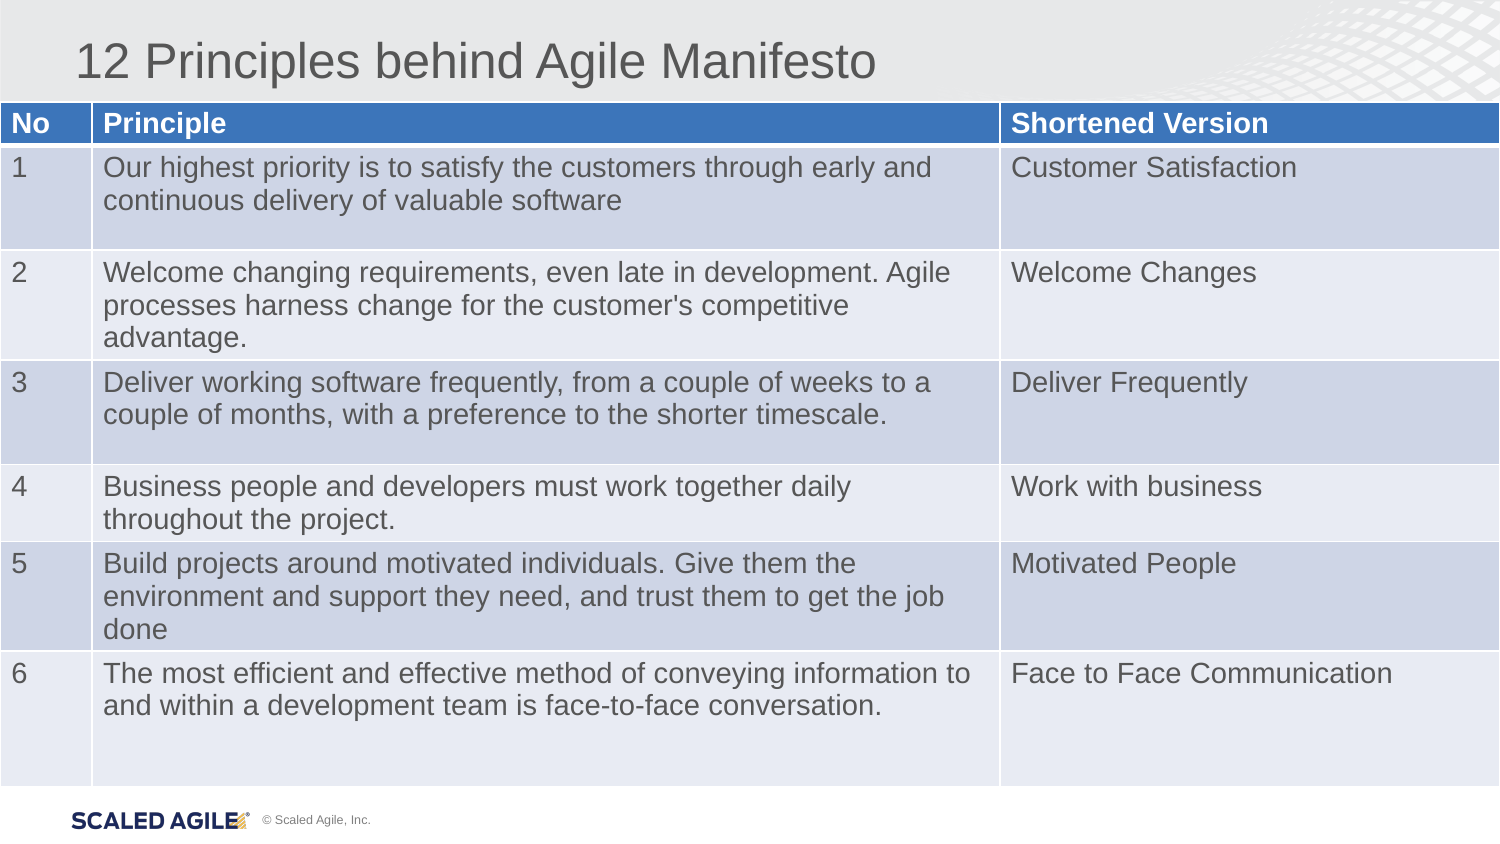

# 12 Principles behind Agile Manifesto
| No | Principle | Shortened Version |
| --- | --- | --- |
| 1 | Our highest priority is to satisfy the customers through early and continuous delivery of valuable software | Customer Satisfaction |
| 2 | Welcome changing requirements, even late in development. Agile processes harness change for the customer's competitive advantage. | Welcome Changes |
| 3 | Deliver working software frequently, from a couple of weeks to a couple of months, with a preference to the shorter timescale. | Deliver Frequently |
| 4 | Business people and developers must work together daily throughout the project. | Work with business |
| 5 | Build projects around motivated individuals. Give them the environment and support they need, and trust them to get the job done | Motivated People |
| 6 | The most efficient and effective method of conveying information to and within a development team is face-to-face conversation. | Face to Face Communication |